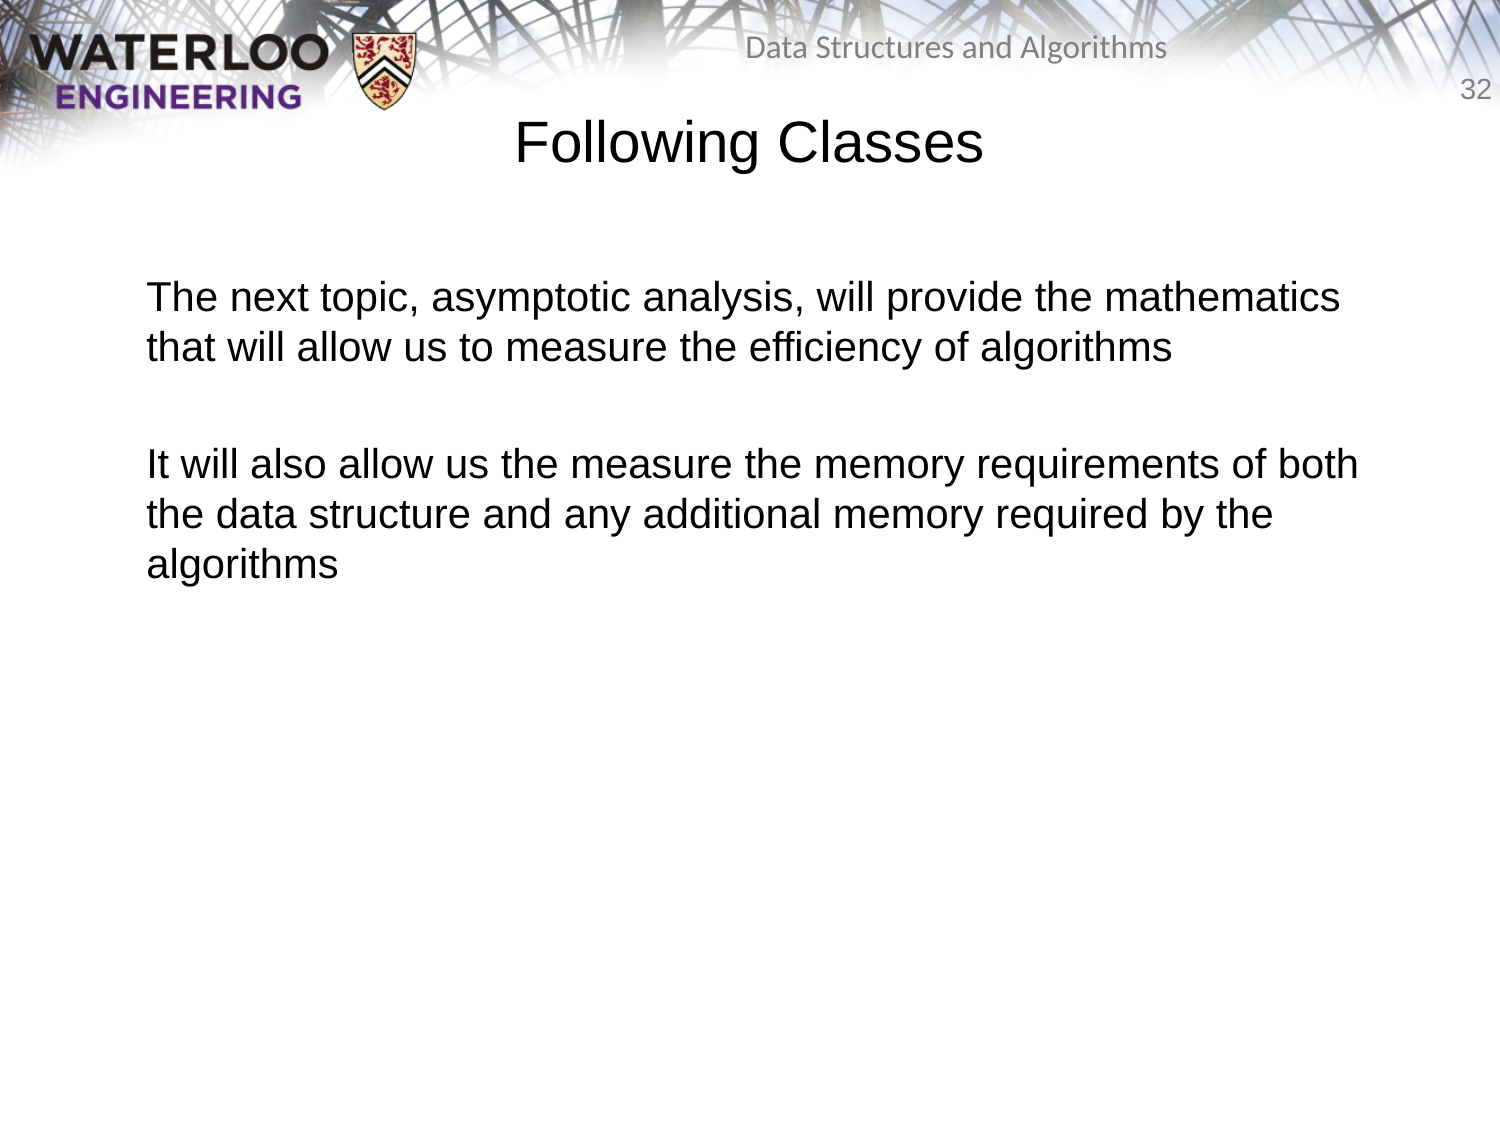

Following Classes
	The next topic, asymptotic analysis, will provide the mathematics that will allow us to measure the efficiency of algorithms

	It will also allow us the measure the memory requirements of both the data structure and any additional memory required by the algorithms